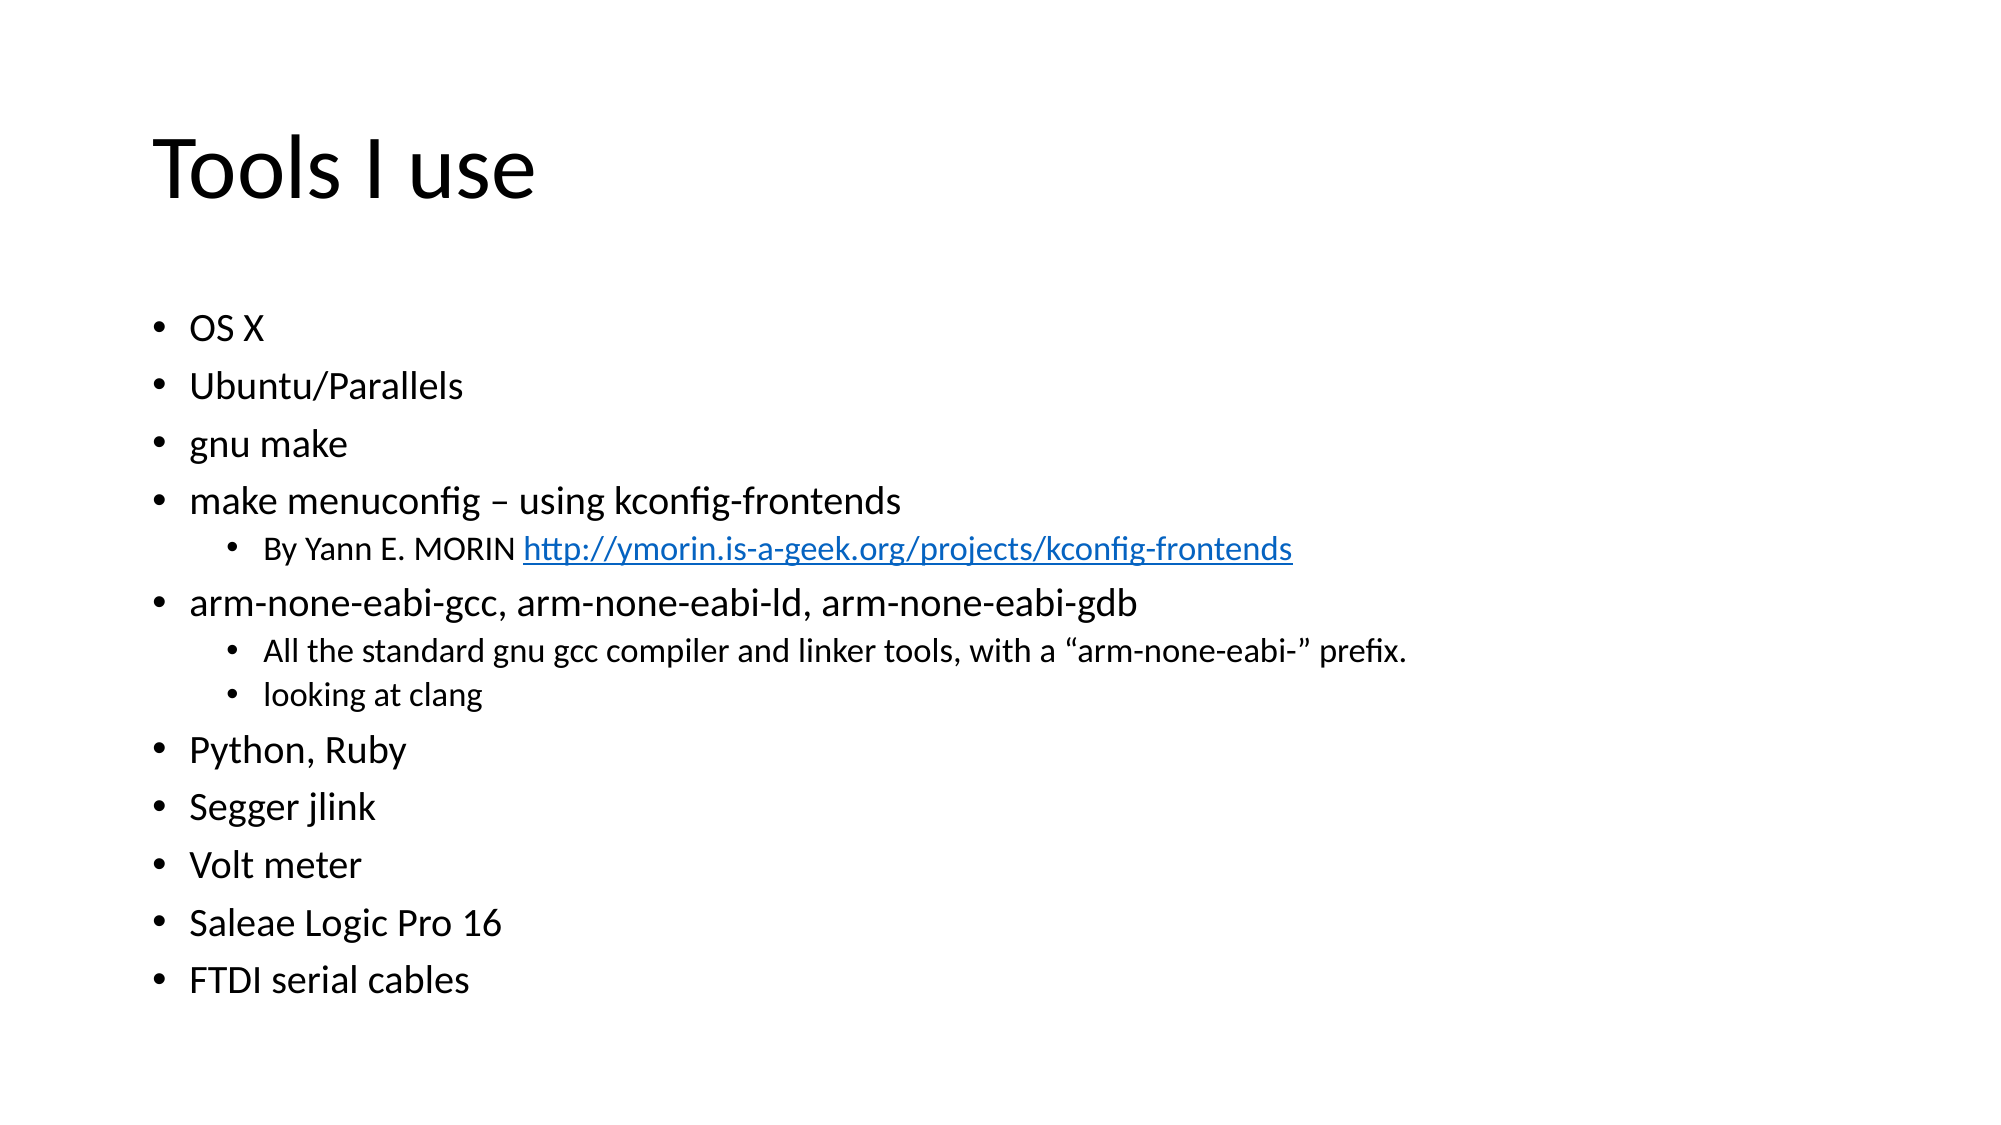

# Tools I use
OS X
Ubuntu/Parallels
gnu make
make menuconfig – using kconfig-frontends
By Yann E. MORIN http://ymorin.is-a-geek.org/projects/kconfig-frontends
arm-none-eabi-gcc, arm-none-eabi-ld, arm-none-eabi-gdb
All the standard gnu gcc compiler and linker tools, with a “arm-none-eabi-” prefix.
looking at clang
Python, Ruby
Segger jlink
Volt meter
Saleae Logic Pro 16
FTDI serial cables